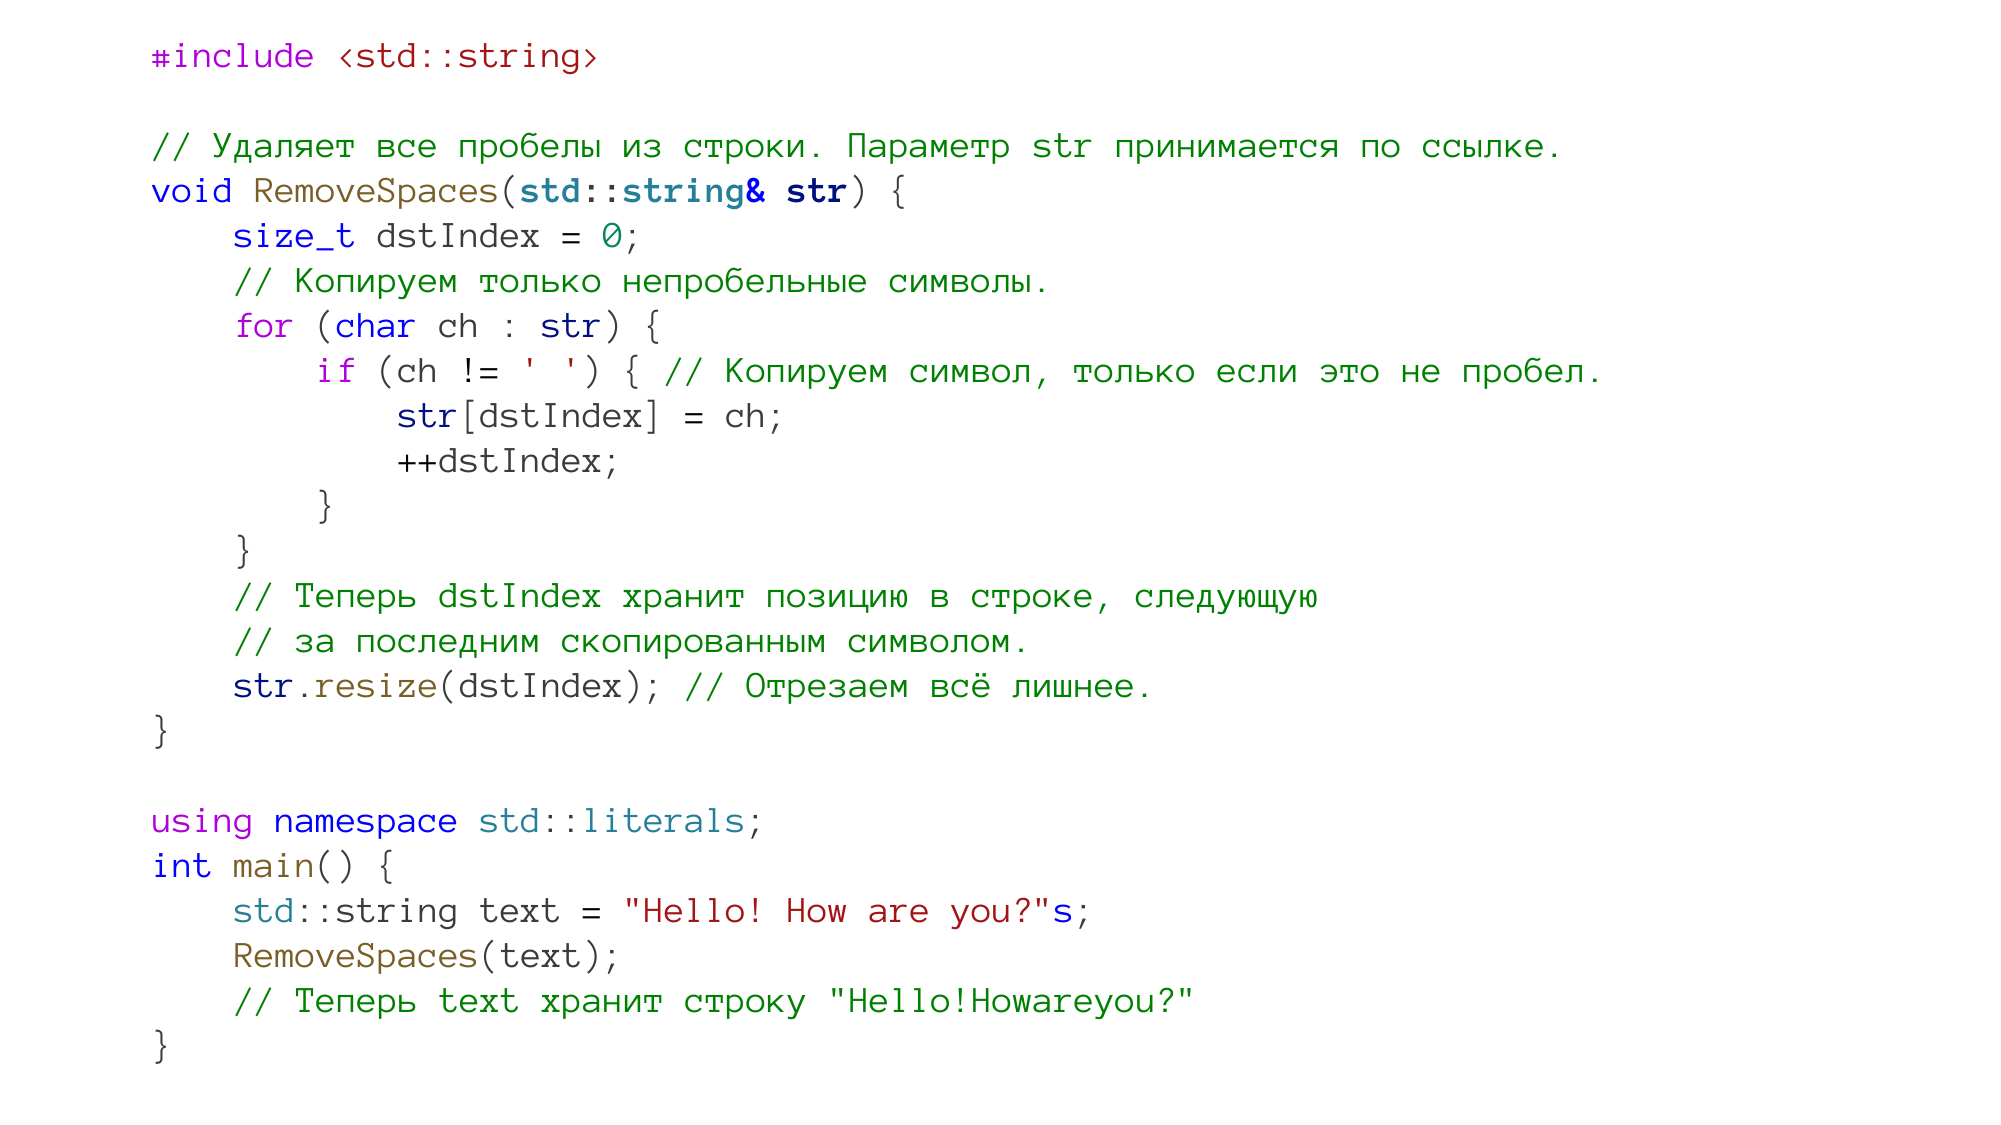

#include <std::string>
// Удаляет все пробелы из строки. Параметр str принимается по ссылке.
void RemoveSpaces(std::string& str) {
    size_t dstIndex = 0;
    // Копируем только непробельные символы.
    for (char ch : str) {
        if (ch != ' ') { // Копируем символ, только если это не пробел.
            str[dstIndex] = ch;
            ++dstIndex;
        }
    }
    // Теперь dstIndex хранит позицию в строке, следующую
    // за последним скопированным символом.
    str.resize(dstIndex); // Отрезаем всё лишнее.
}
using namespace std::literals;
int main() {
    std::string text = "Hello! How are you?"s;
    RemoveSpaces(text);
    // Теперь text хранит строку "Hello!Howareyou?"
}